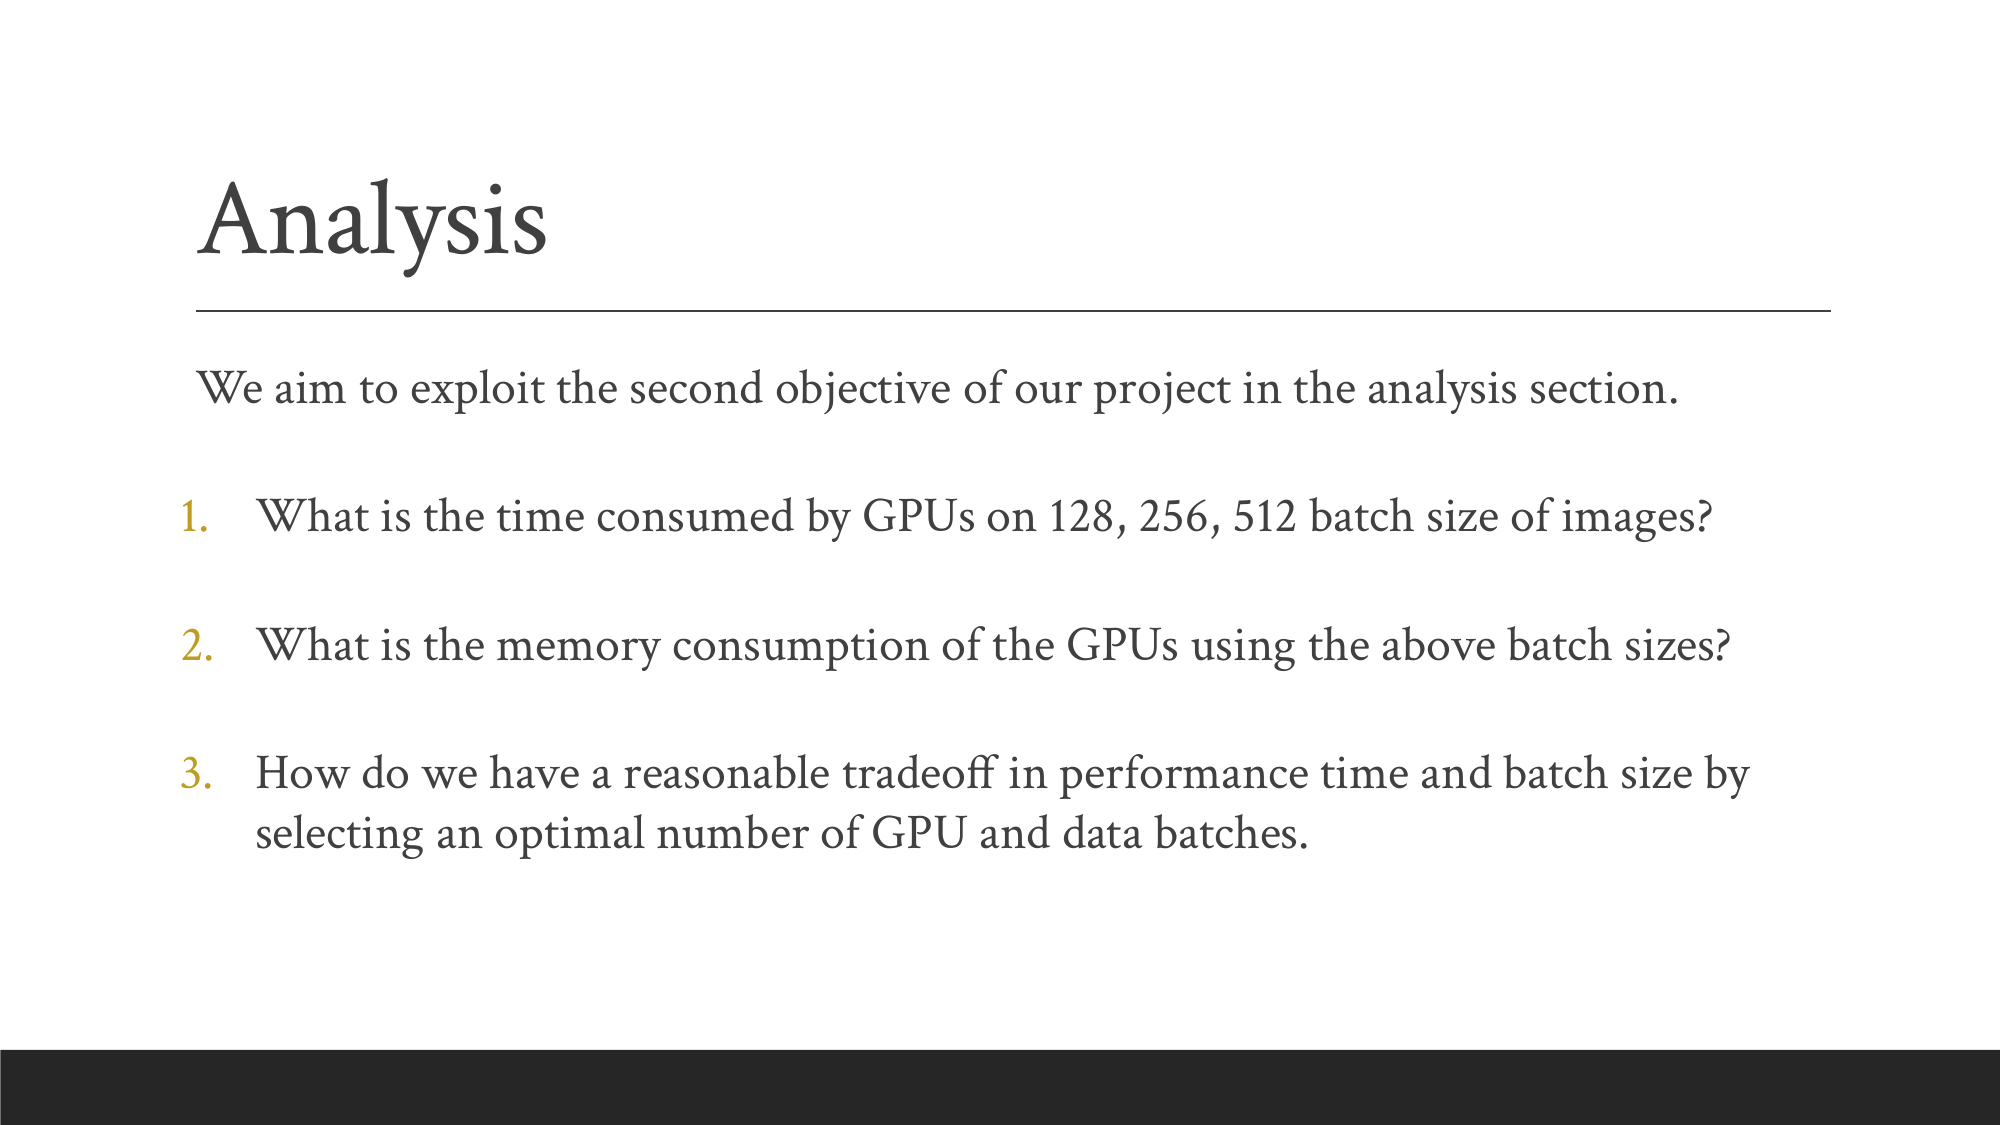

# Analysis
We aim to exploit the second objective of our project in the analysis section.

What is the time consumed by GPUs on 128, 256, 512 batch size of images?

What is the memory consumption of the GPUs using the above batch sizes?

How do we have a reasonable tradeoff in performance time and batch size by selecting an optimal number of GPU and data batches.